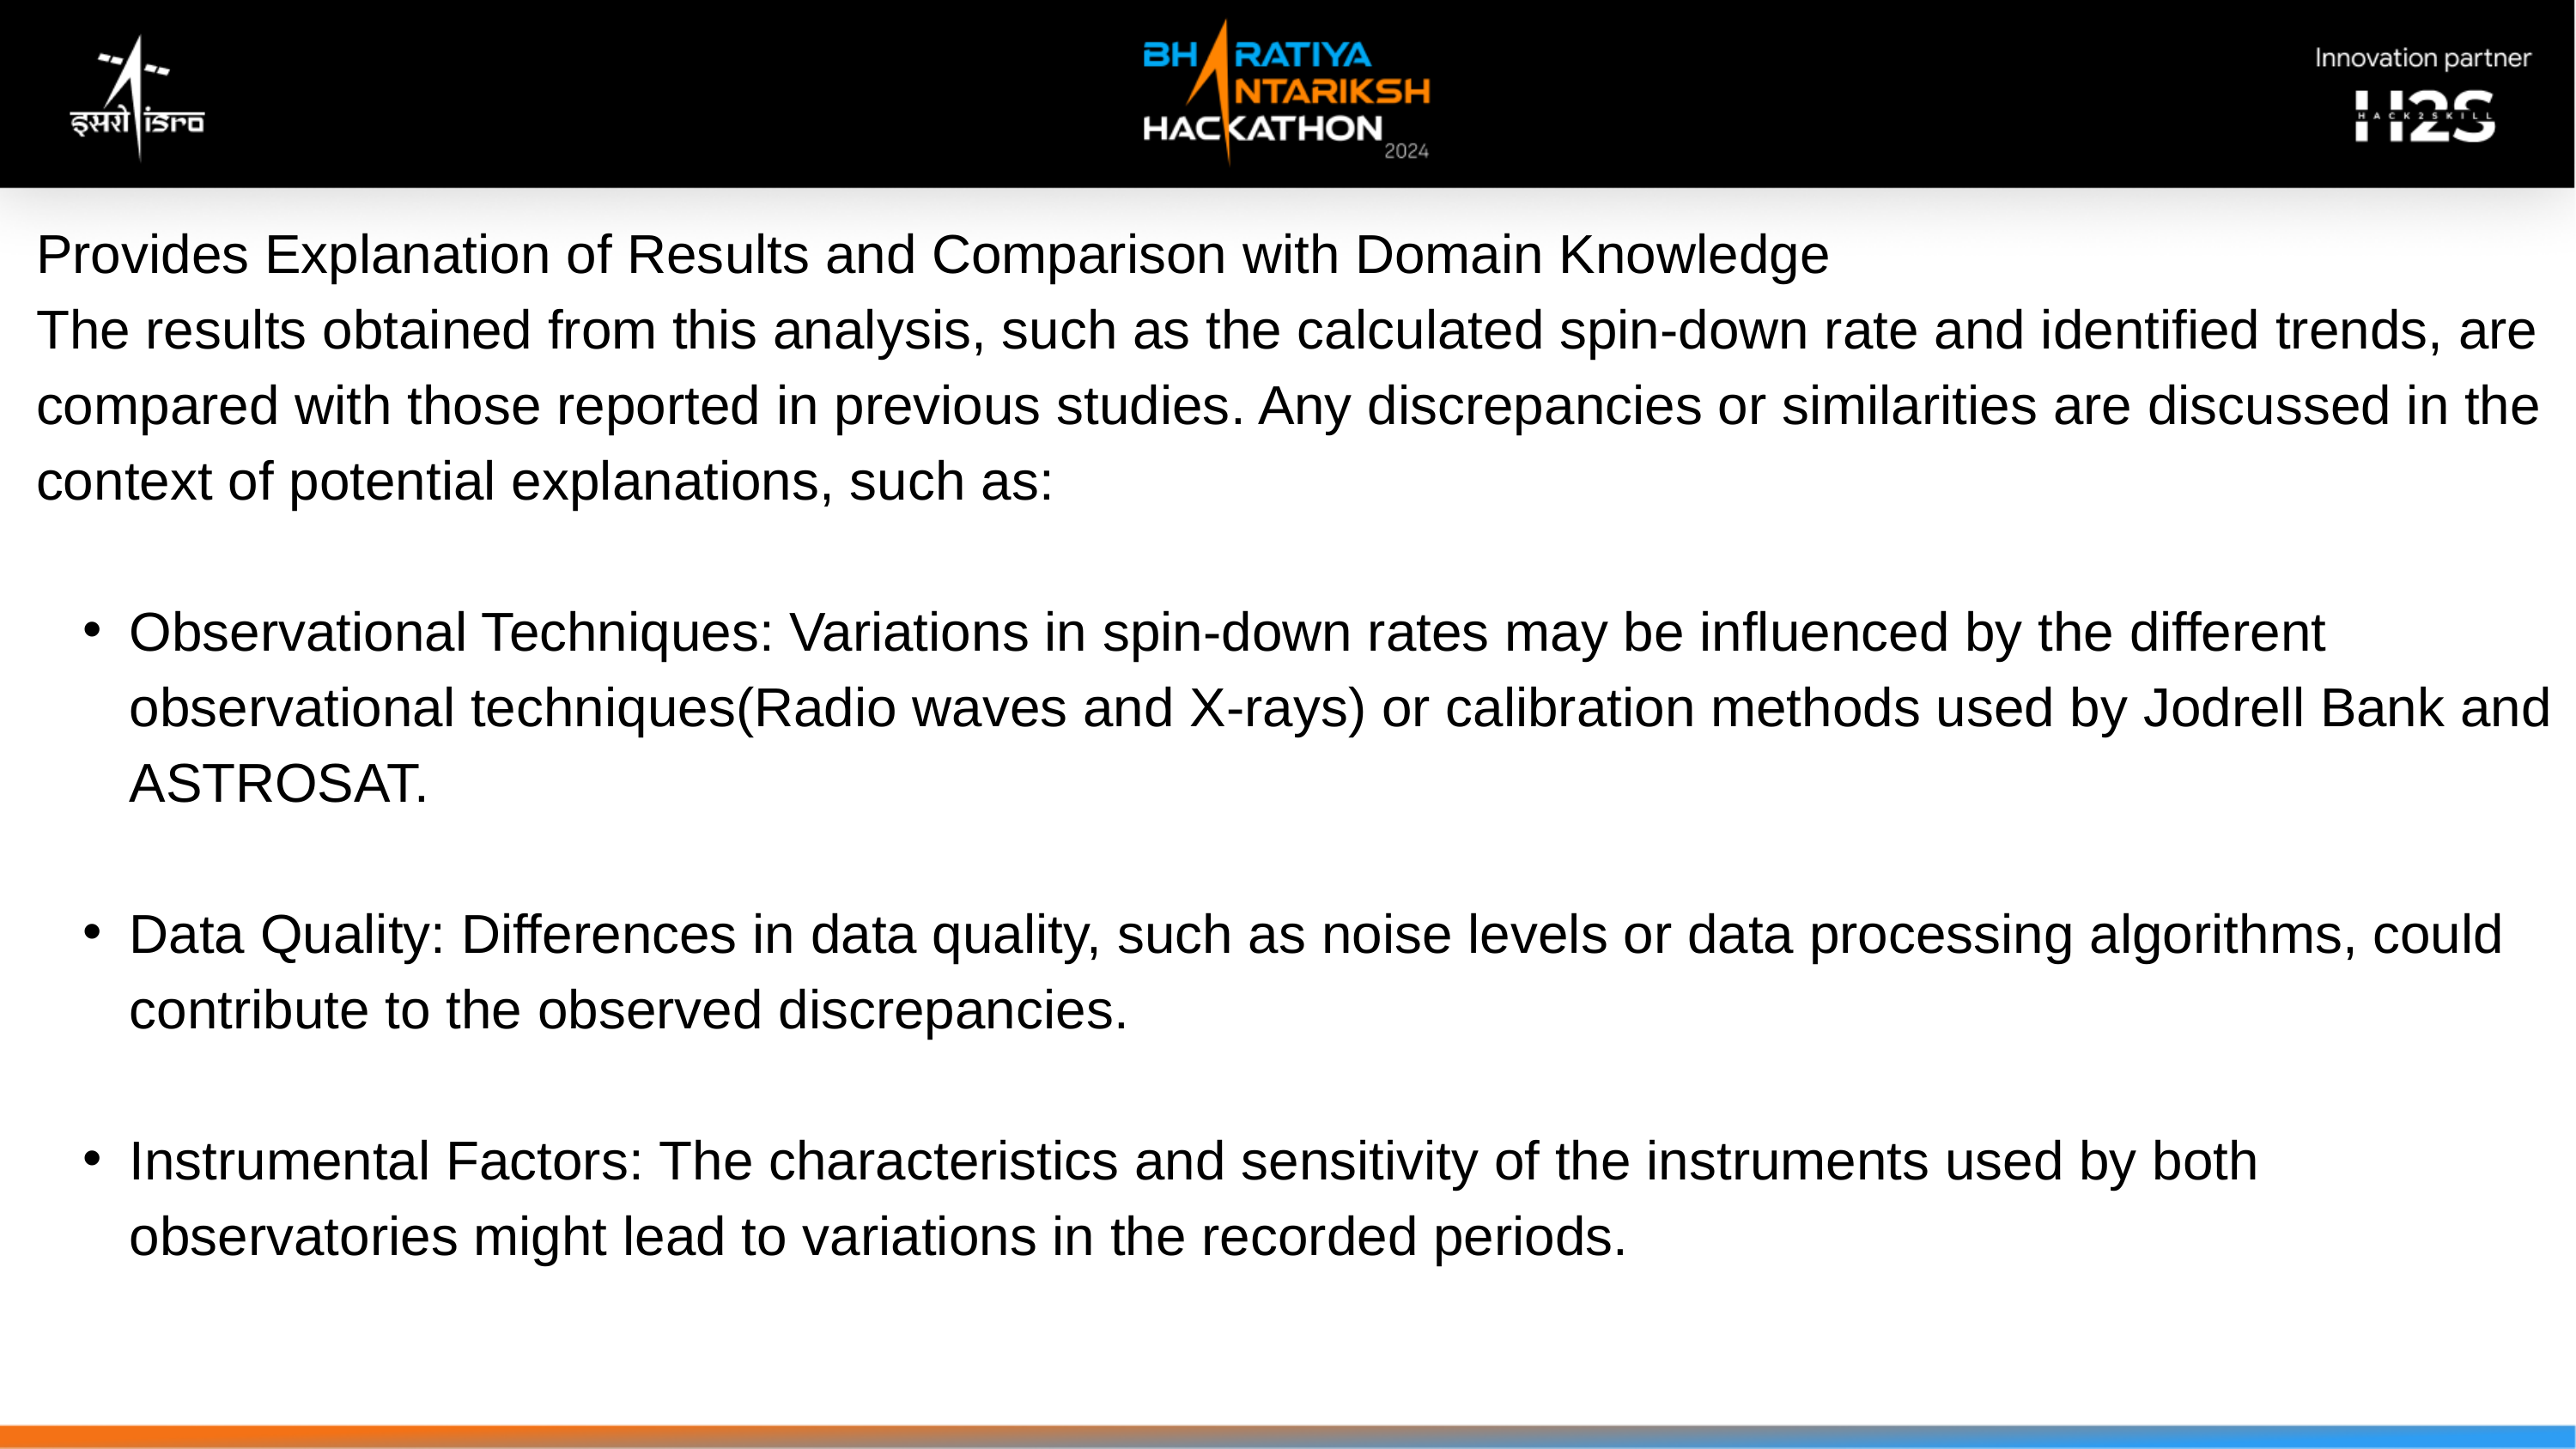

Provides Explanation of Results and Comparison with Domain Knowledge
The results obtained from this analysis, such as the calculated spin-down rate and identified trends, are compared with those reported in previous studies. Any discrepancies or similarities are discussed in the context of potential explanations, such as:

Observational Techniques: Variations in spin-down rates may be influenced by the different observational techniques(Radio waves and X-rays) or calibration methods used by Jodrell Bank and ASTROSAT.

Data Quality: Differences in data quality, such as noise levels or data processing algorithms, could contribute to the observed discrepancies.

Instrumental Factors: The characteristics and sensitivity of the instruments used by both observatories might lead to variations in the recorded periods.